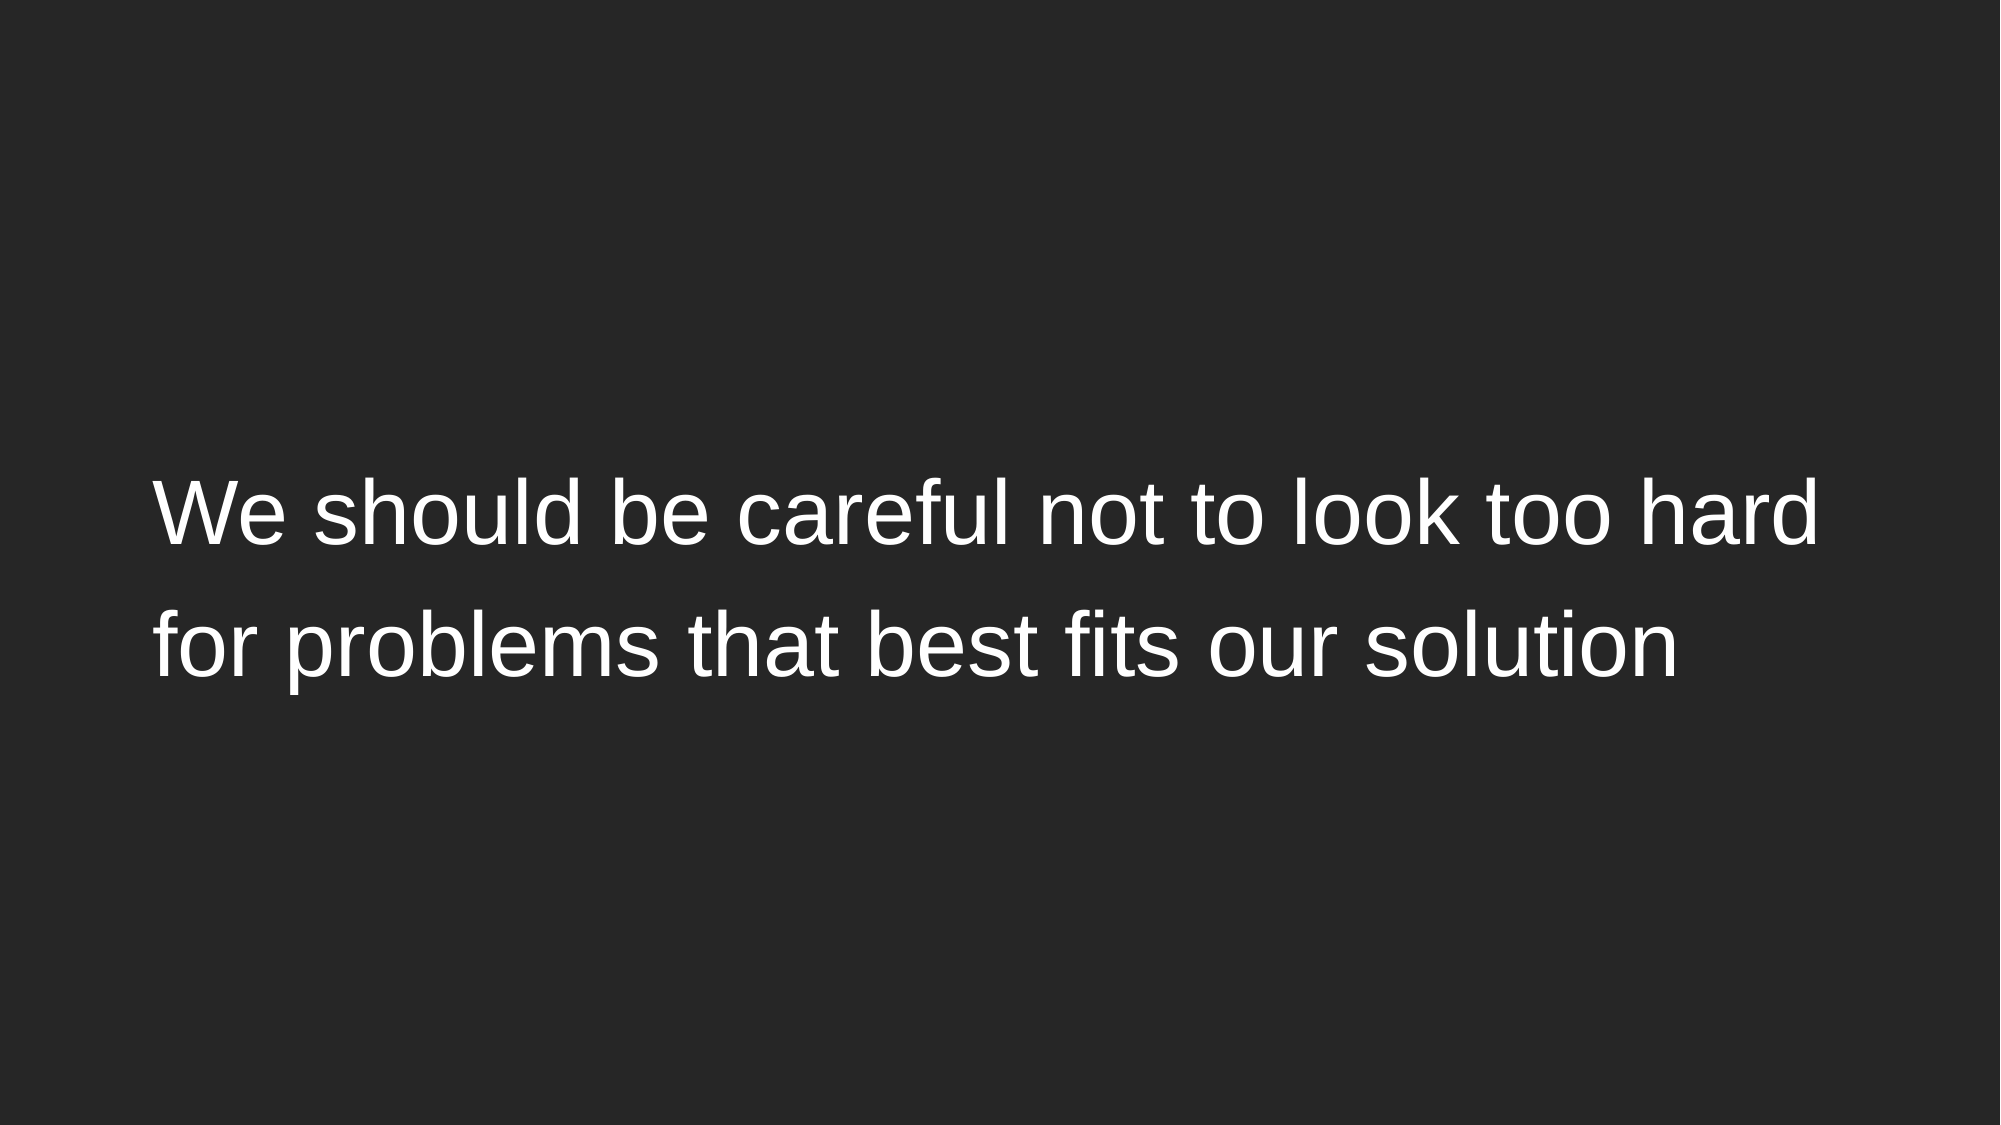

# We should be careful not to look too hard for problems that best fits our solution